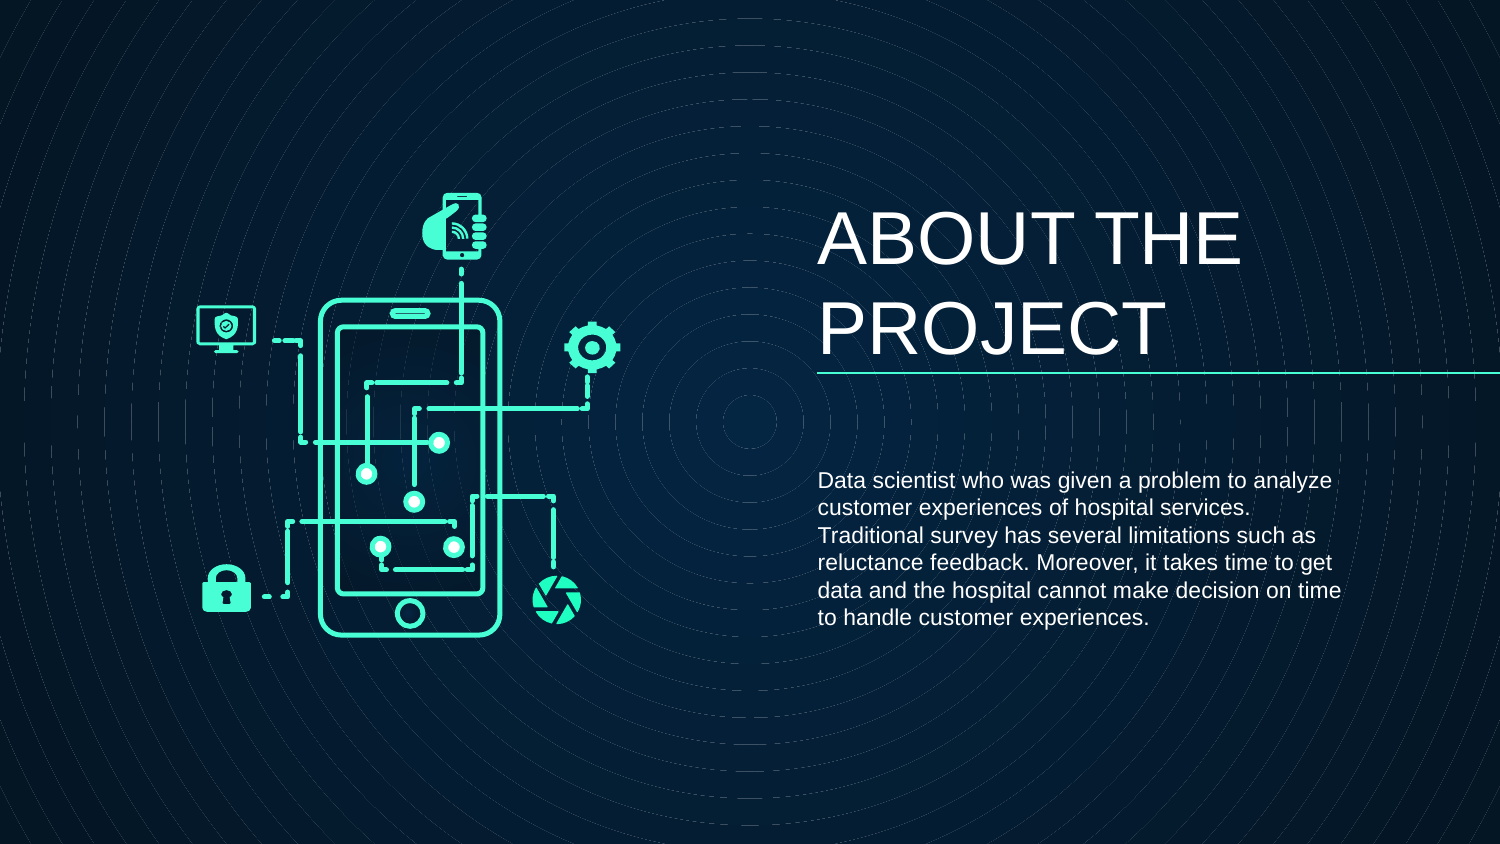

# ABOUT THE PROJECT

Data scientist who was given a problem to analyze customer experiences of hospital services. Traditional survey has several limitations such as reluctance feedback. Moreover, it takes time to get data and the hospital cannot make decision on time to handle customer experiences.